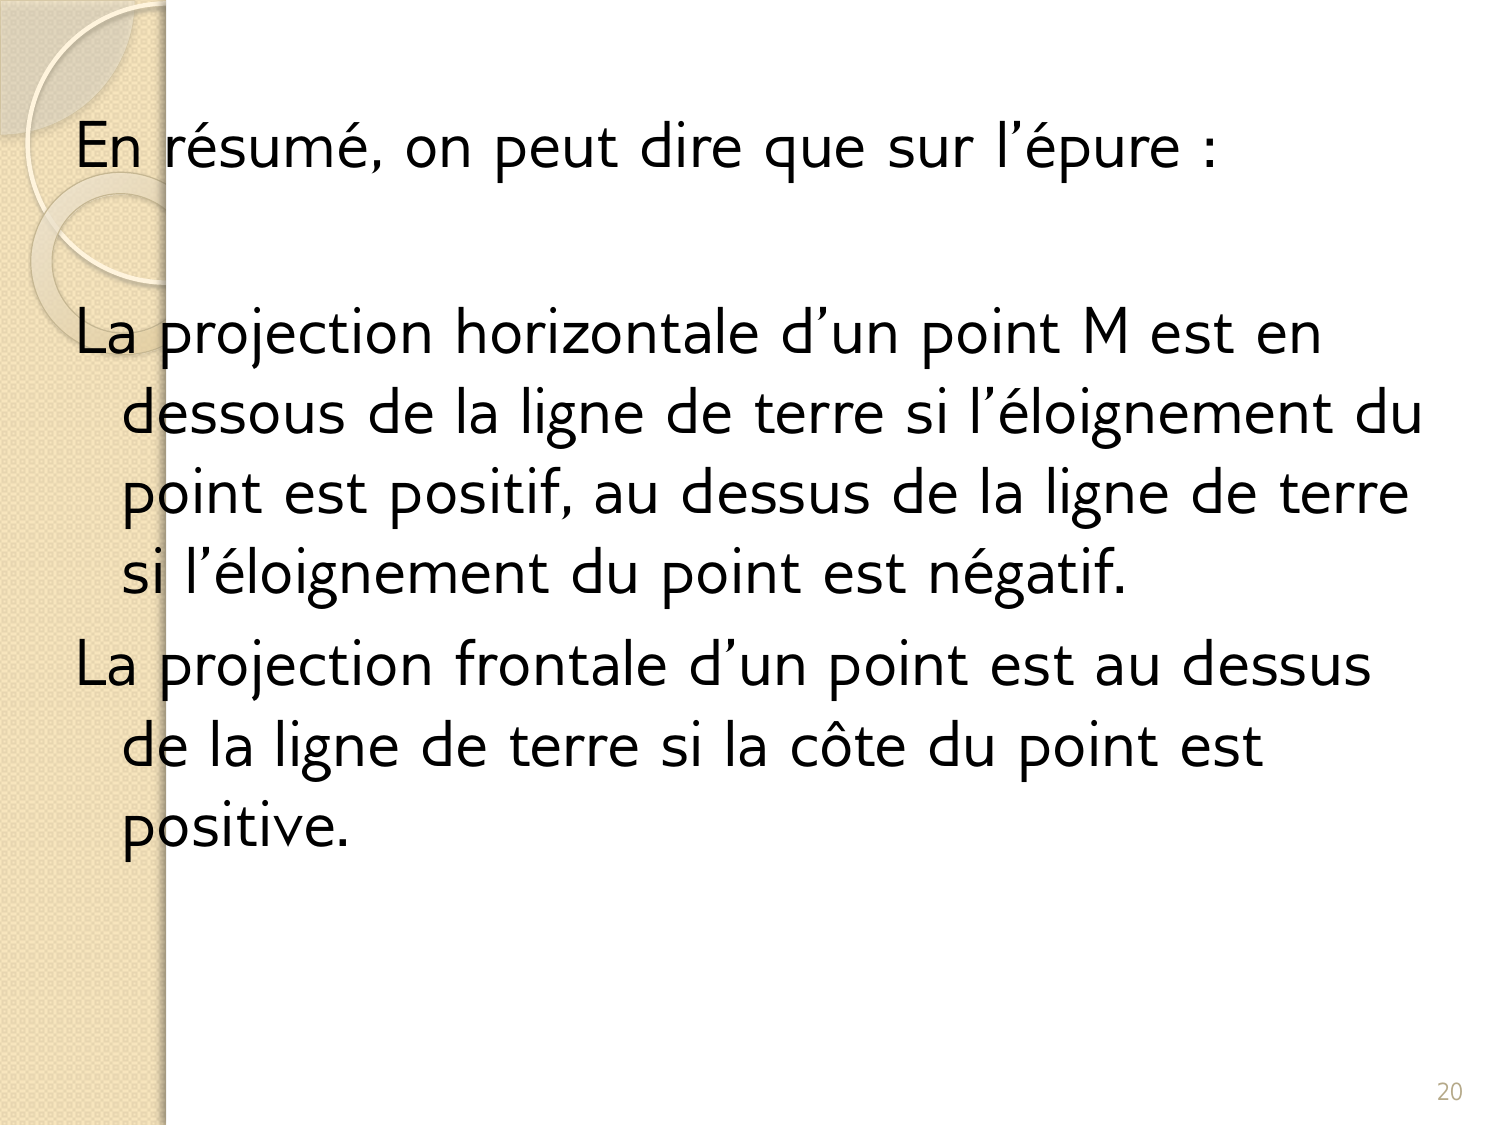

En résumé, on peut dire que sur l’épure :

La projection horizontale d’un point M est en dessous de la ligne de terre si l’éloignement du point est positif, au dessus de la ligne de terre si l’éloignement du point est négatif.
La projection frontale d’un point est au dessus de la ligne de terre si la côte du point est positive.

20